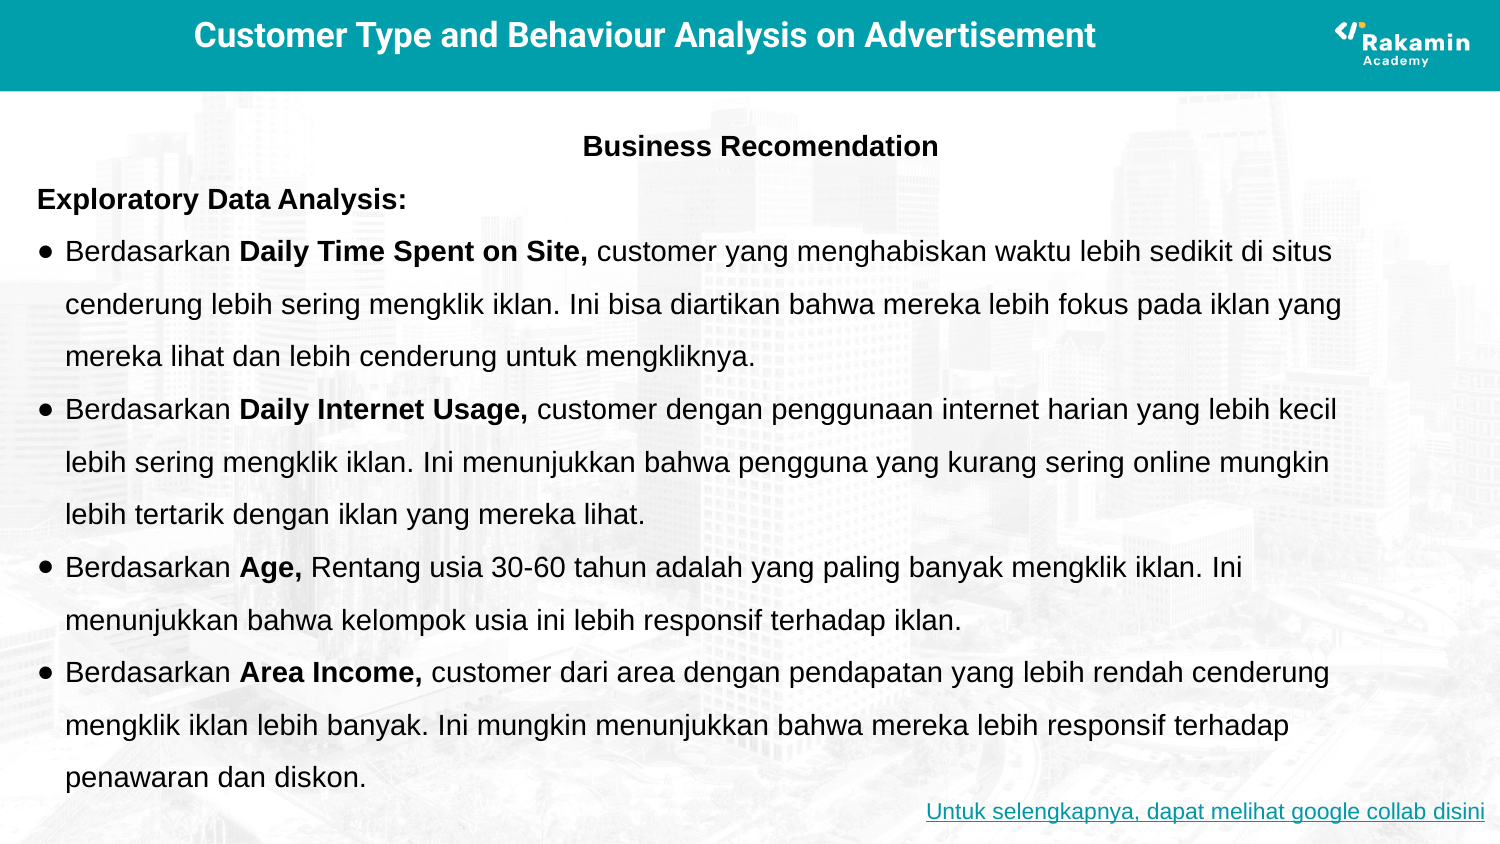

# Customer Type and Behaviour Analysis on Advertisement
Business Recomendation
Exploratory Data Analysis:
Berdasarkan Daily Time Spent on Site, customer yang menghabiskan waktu lebih sedikit di situs cenderung lebih sering mengklik iklan. Ini bisa diartikan bahwa mereka lebih fokus pada iklan yang mereka lihat dan lebih cenderung untuk mengkliknya.
Berdasarkan Daily Internet Usage, customer dengan penggunaan internet harian yang lebih kecil lebih sering mengklik iklan. Ini menunjukkan bahwa pengguna yang kurang sering online mungkin lebih tertarik dengan iklan yang mereka lihat.
Berdasarkan Age, Rentang usia 30-60 tahun adalah yang paling banyak mengklik iklan. Ini menunjukkan bahwa kelompok usia ini lebih responsif terhadap iklan.
Berdasarkan Area Income, customer dari area dengan pendapatan yang lebih rendah cenderung mengklik iklan lebih banyak. Ini mungkin menunjukkan bahwa mereka lebih responsif terhadap penawaran dan diskon.
Untuk selengkapnya, dapat melihat google collab disini